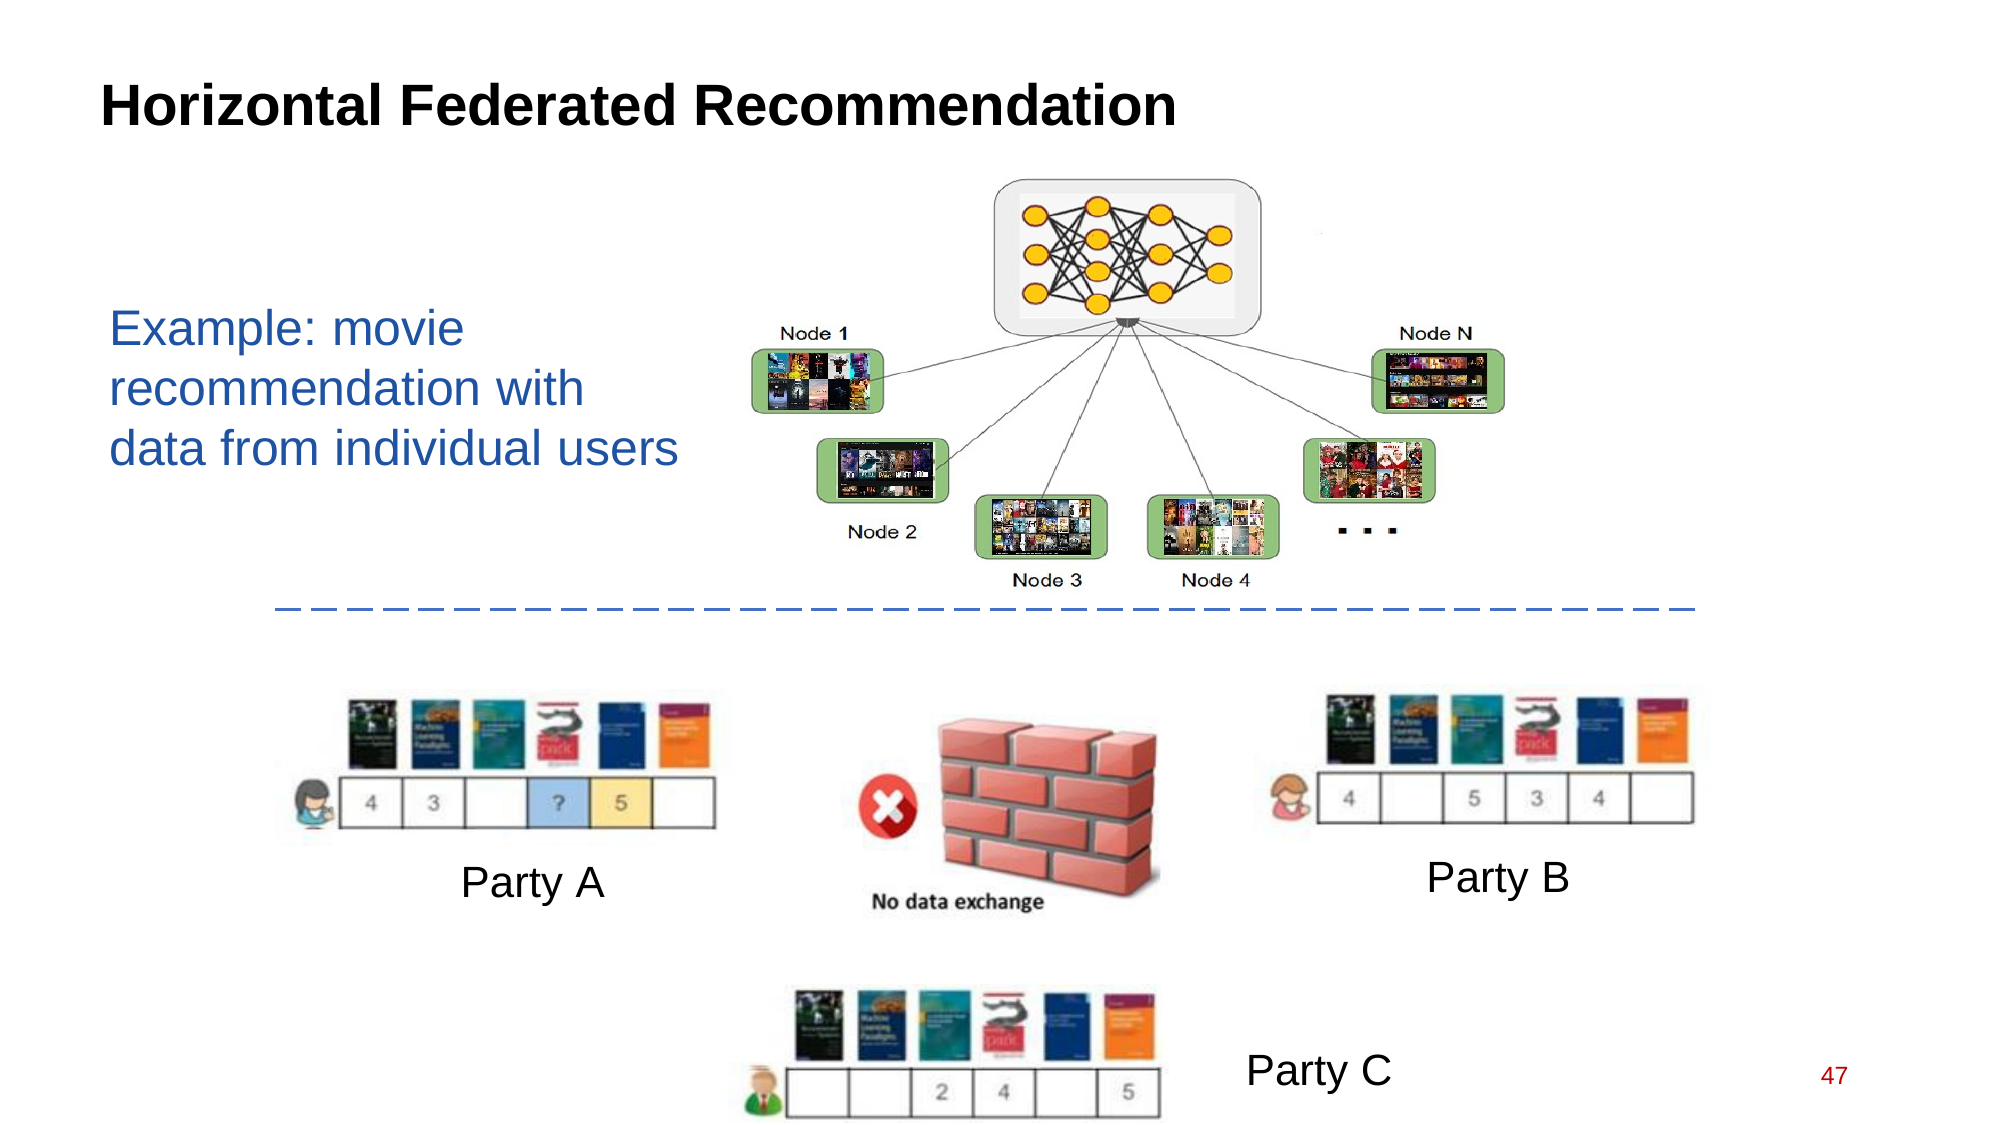

# Horizontal Federated Recommendation

Example: movie recommendation with data from individual users

Party B
Party A

Party C
47